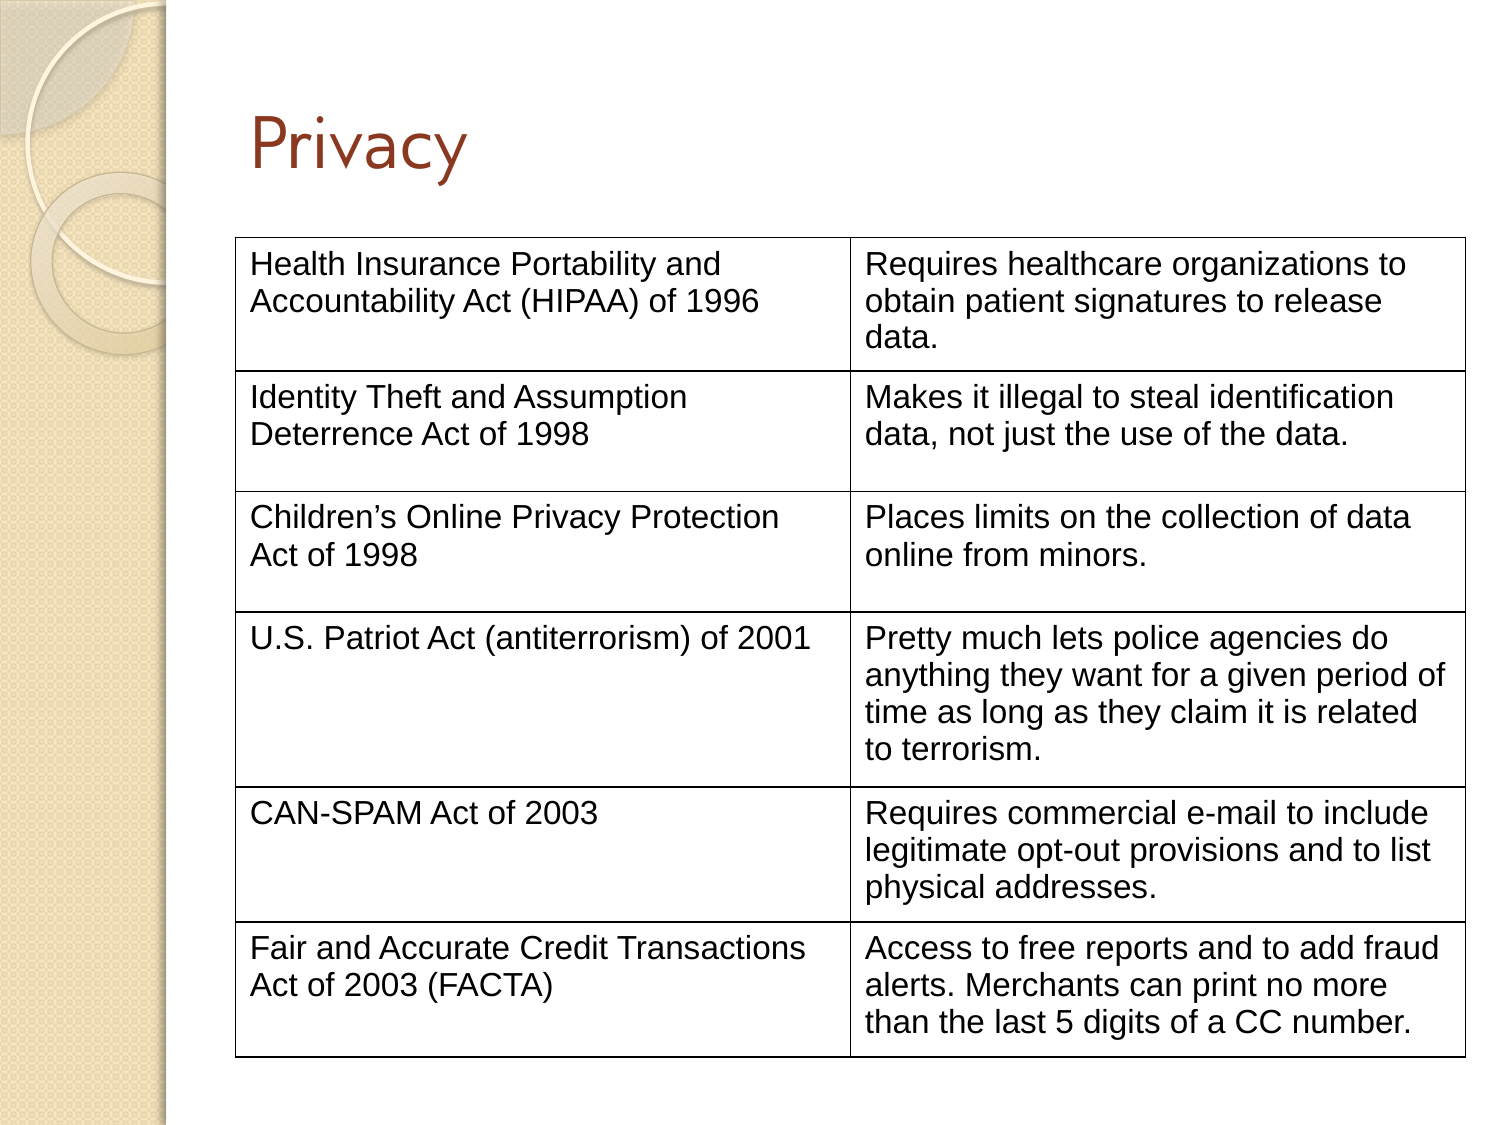

# Privacy
| Health Insurance Portability and Accountability Act (HIPAA) of 1996 | Requires healthcare organizations to obtain patient signatures to release data. |
| --- | --- |
| Identity Theft and Assumption Deterrence Act of 1998 | Makes it illegal to steal identification data, not just the use of the data. |
| Children’s Online Privacy Protection Act of 1998 | Places limits on the collection of data online from minors. |
| U.S. Patriot Act (antiterrorism) of 2001 | Pretty much lets police agencies do anything they want for a given period of time as long as they claim it is related to terrorism. |
| CAN-SPAM Act of 2003 | Requires commercial e-mail to include legitimate opt-out provisions and to list physical addresses. |
| Fair and Accurate Credit Transactions Act of 2003 (FACTA) | Access to free reports and to add fraud alerts. Merchants can print no more than the last 5 digits of a CC number. |